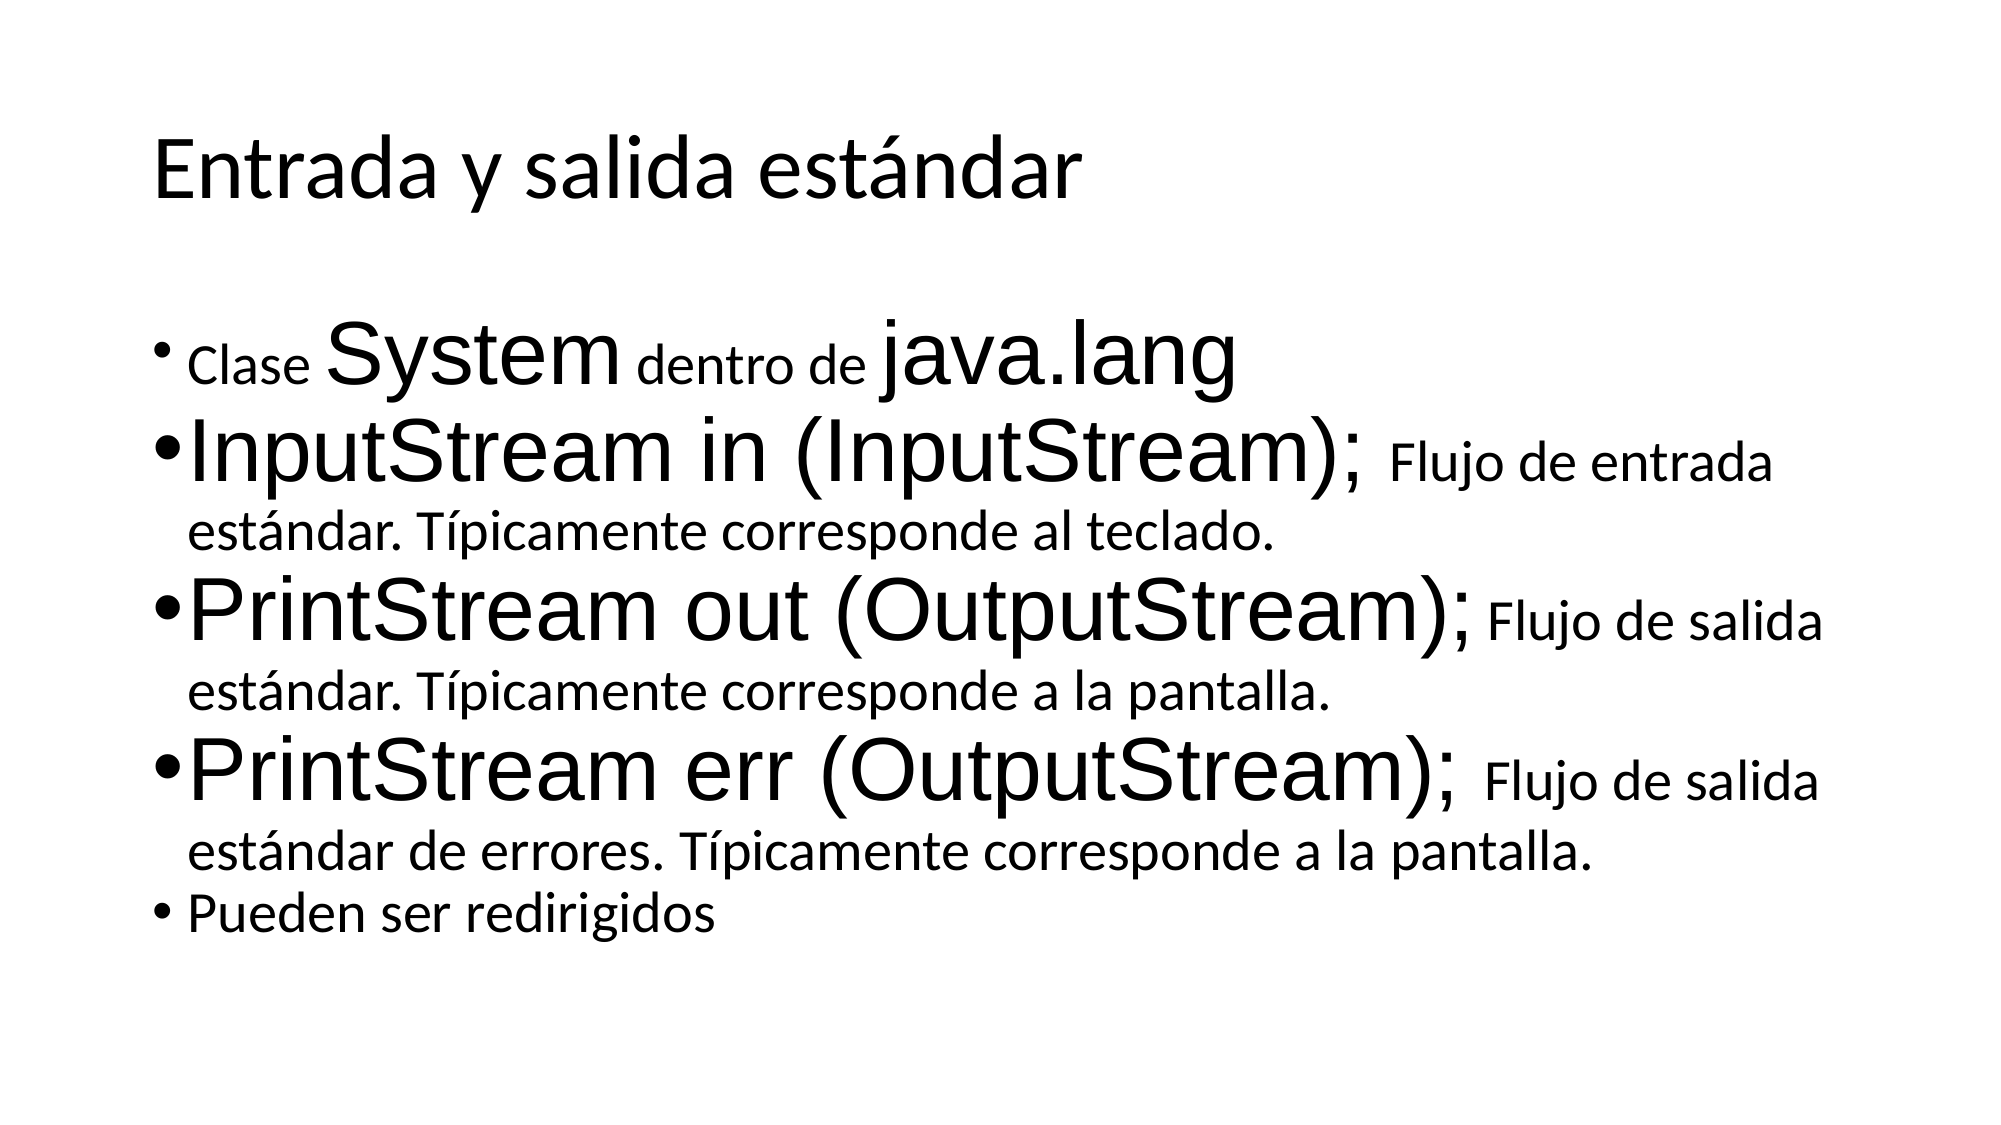

Entrada y salida estándar
Clase System dentro de java.lang
InputStream in (InputStream); Flujo de entrada estándar. Típicamente corresponde al teclado.
PrintStream out (OutputStream); Flujo de salida estándar. Típicamente corresponde a la pantalla.
PrintStream err (OutputStream); Flujo de salida estándar de errores. Típicamente corresponde a la pantalla.
Pueden ser redirigidos